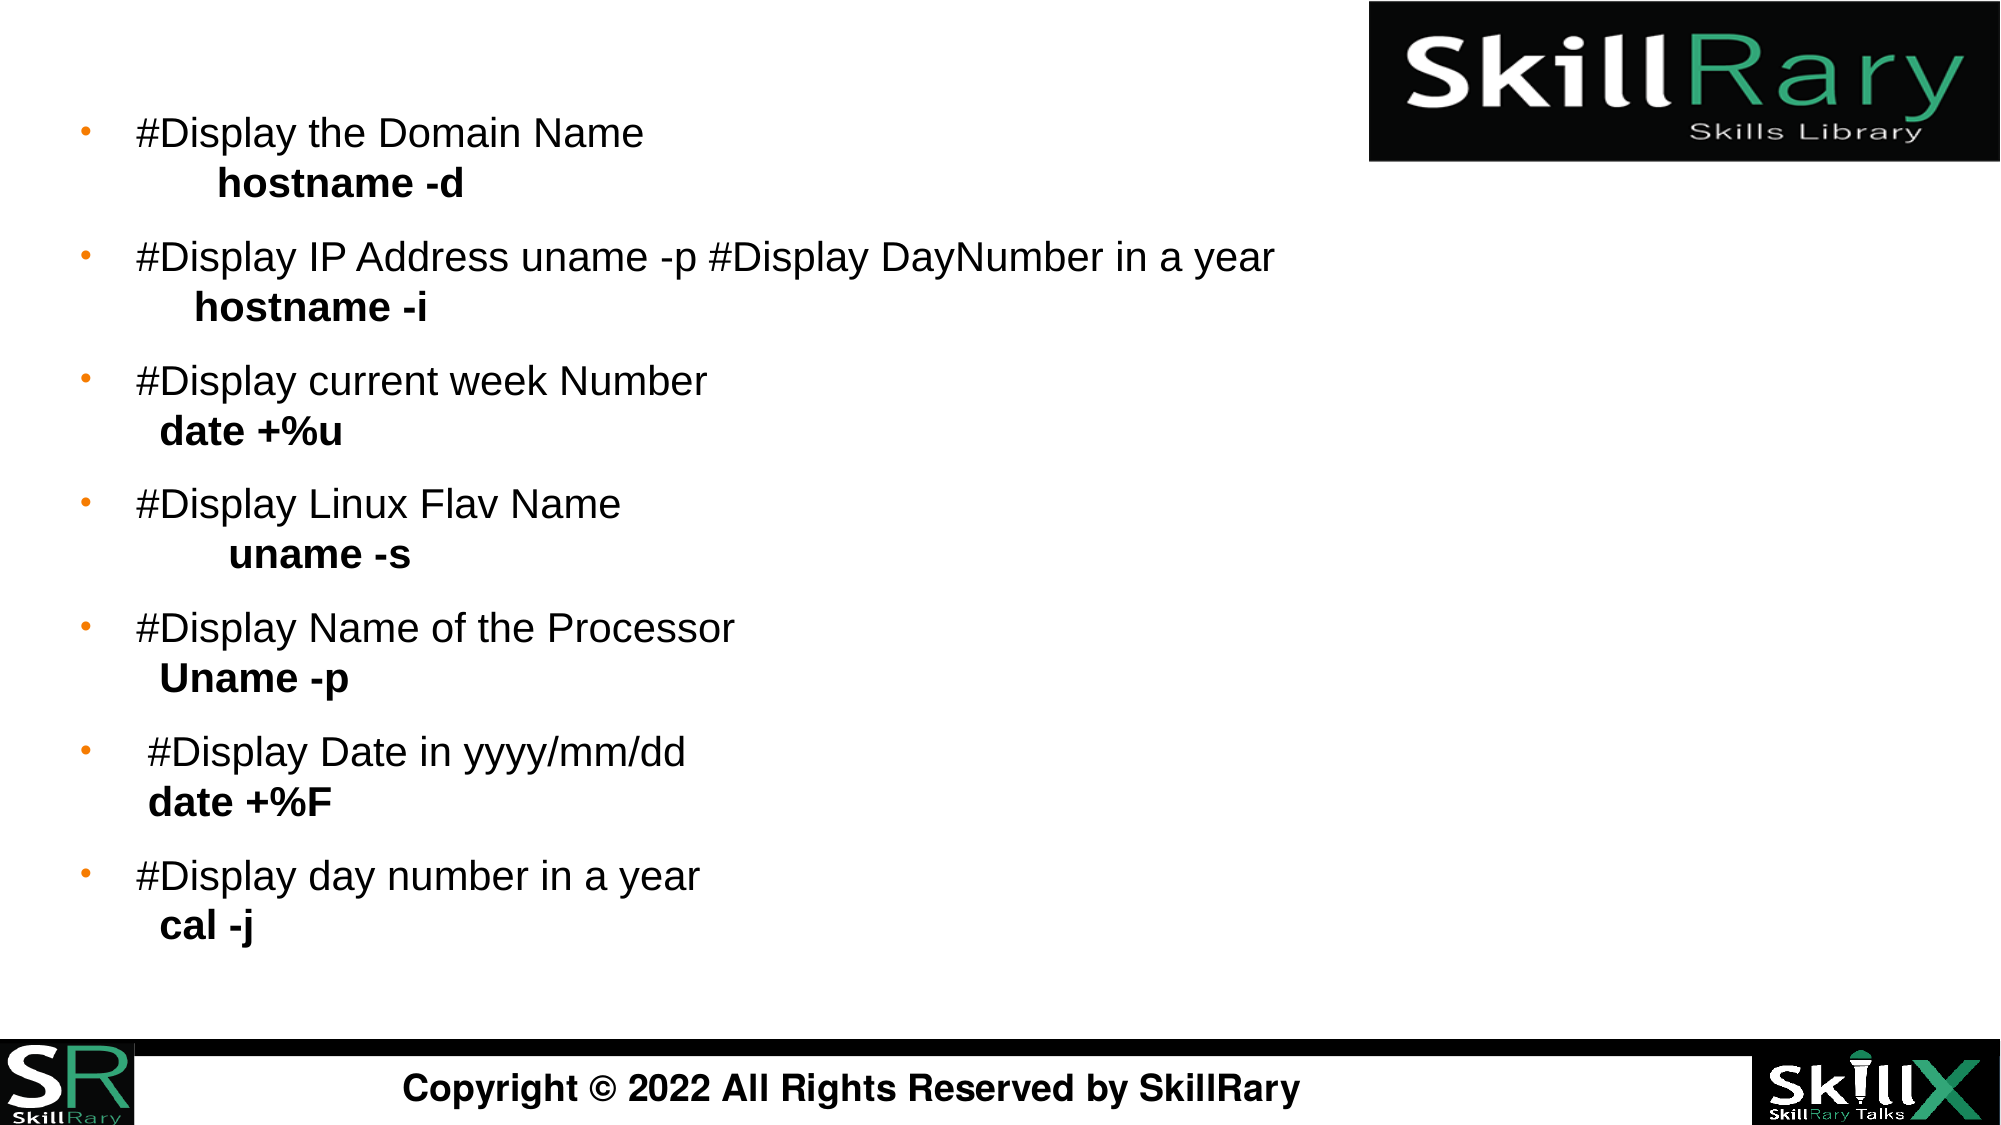

#Display the Domain Name                                                                                                                 hostname -d
#Display IP Address uname -p #Display DayNumber in a year                                                        hostname -i
#Display current week Number                                                                                                       date +%u
#Display Linux Flav Name                                                                                                                    uname -s
#Display Name of the Processor                                                                                                    Uname -p
 #Display Date in yyyy/mm/dd                                                                                                       date +%F
#Display day number in a year                                                                                                       cal -j